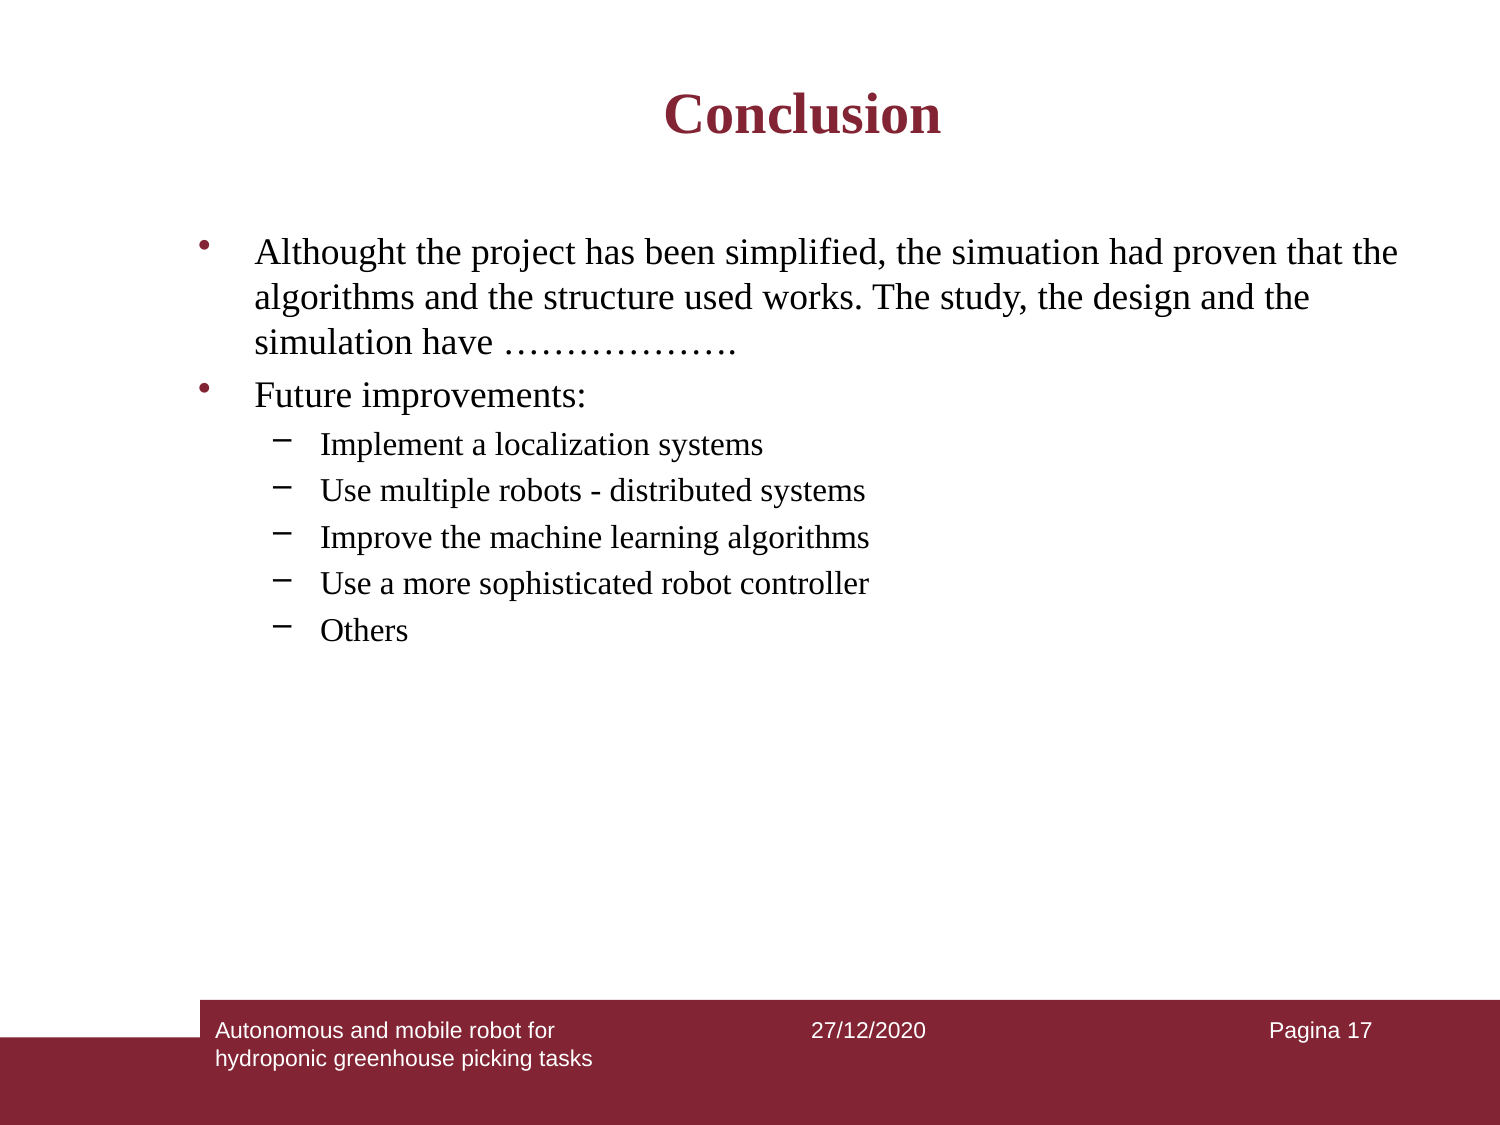

# Conclusion
Althought the project has been simplified, the simuation had proven that the algorithms and the structure used works. The study, the design and the simulation have ……………….
Future improvements:
Implement a localization systems
Use multiple robots - distributed systems
Improve the machine learning algorithms
Use a more sophisticated robot controller
Others

Autonomous and mobile robot for hydroponic greenhouse picking tasks
27/12/2020
Pagina 17